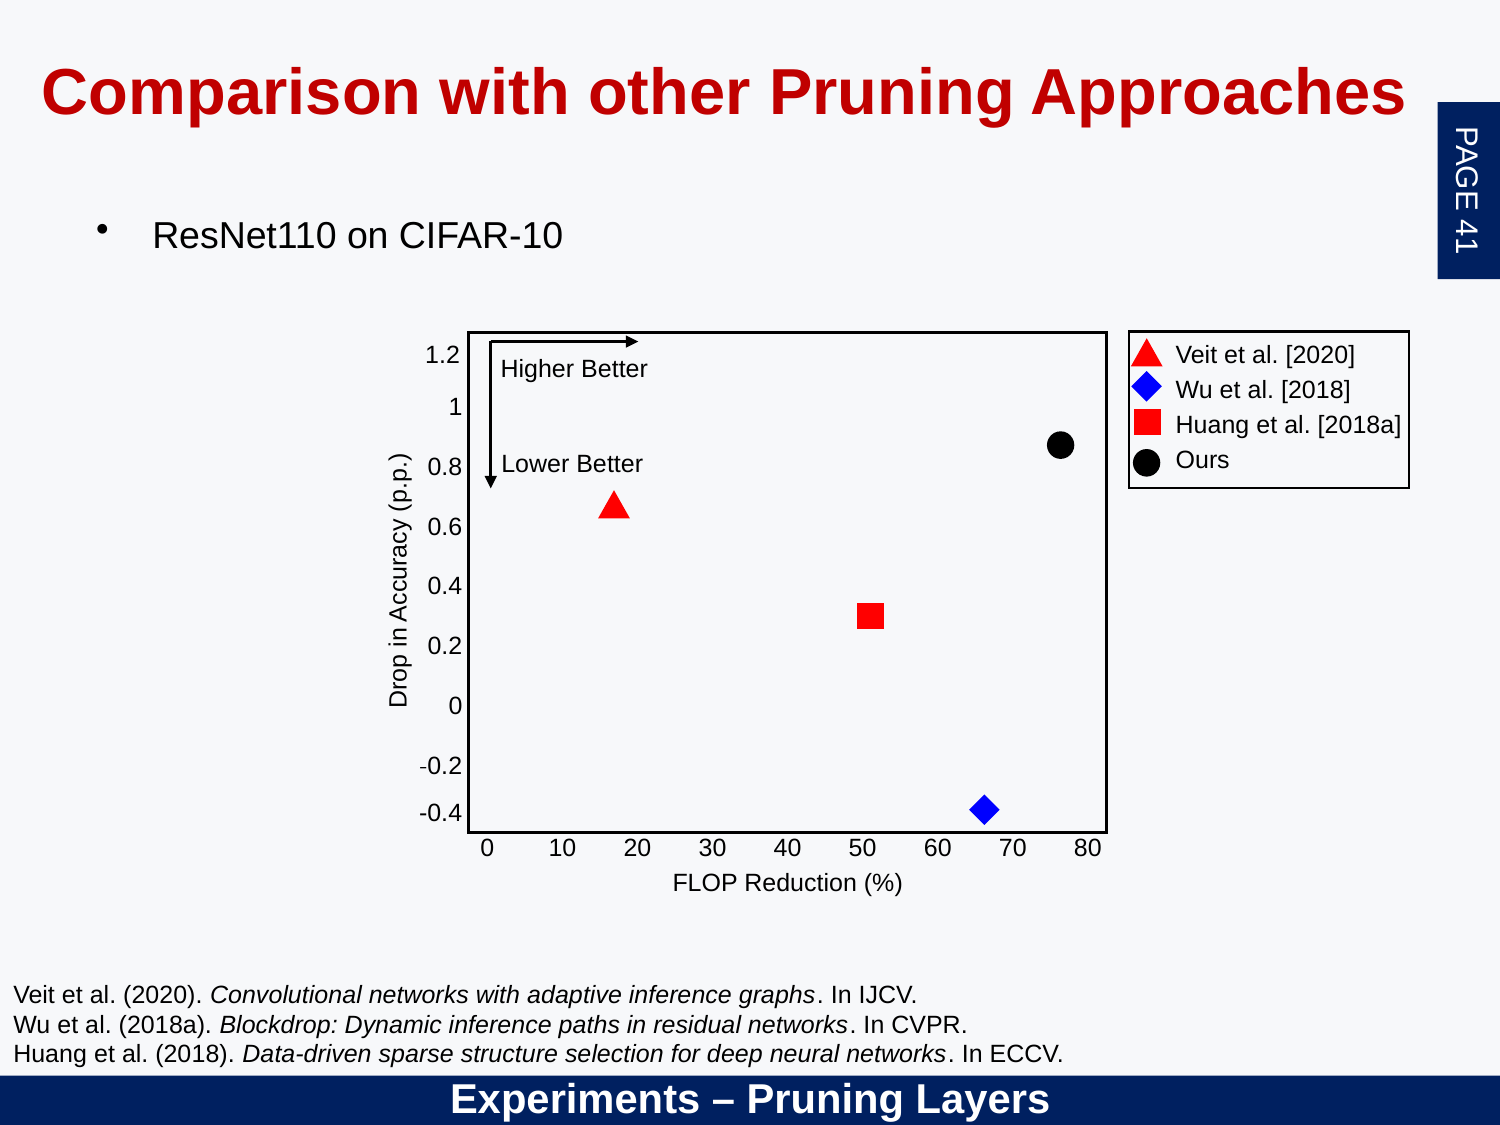

Comparison with other Pruning Approaches
ResNet110 on CIFAR-10
1.2
Veit et al. [2020]
Wu et al. [2018]
Huang et al. [2018a]
Ours

Higher Better
Lower Better
1
0.8
0.6
Drop in Accuracy (p.p.)
0.4
0.2
0
-0.2
-0.4

0
10
20
30
40
50
60
70
80
FLOP Reduction (%)

Veit et al. (2020). Convolutional networks with adaptive inference graphs. In IJCV.
Wu et al. (2018a). Blockdrop: Dynamic inference paths in residual networks. In CVPR.
Huang et al. (2018). Data-driven sparse structure selection for deep neural networks. In ECCV.
Experiments – Pruning Layers